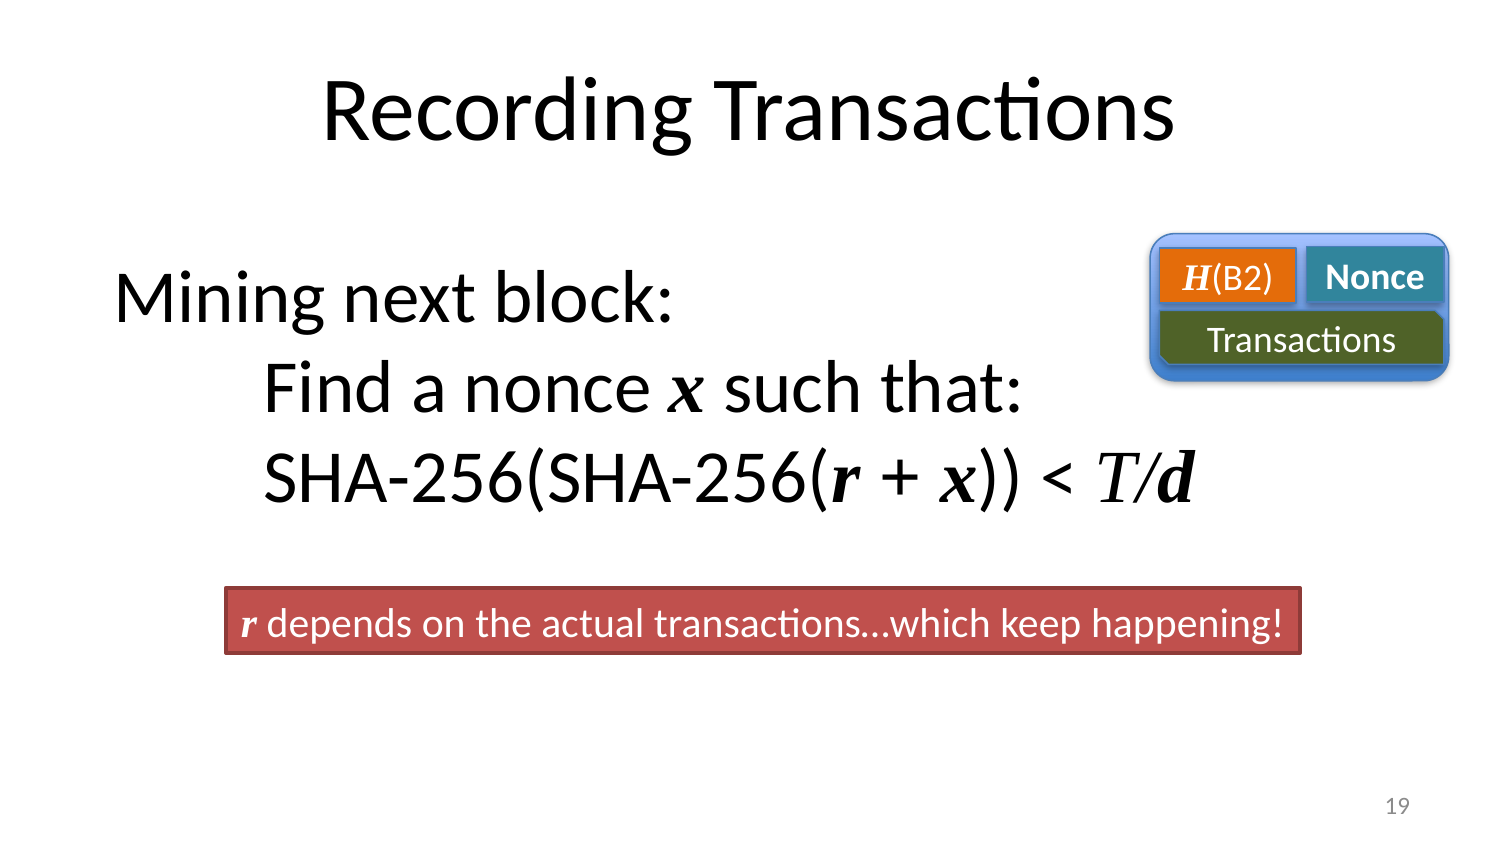

# Recording Transactions

Mining next block:
	Find a nonce x such that:
	SHA-256(SHA-256(r + x)) < T/d
Nonce
H(B2)
Transactions
r depends on the actual transactions…which keep happening!
19